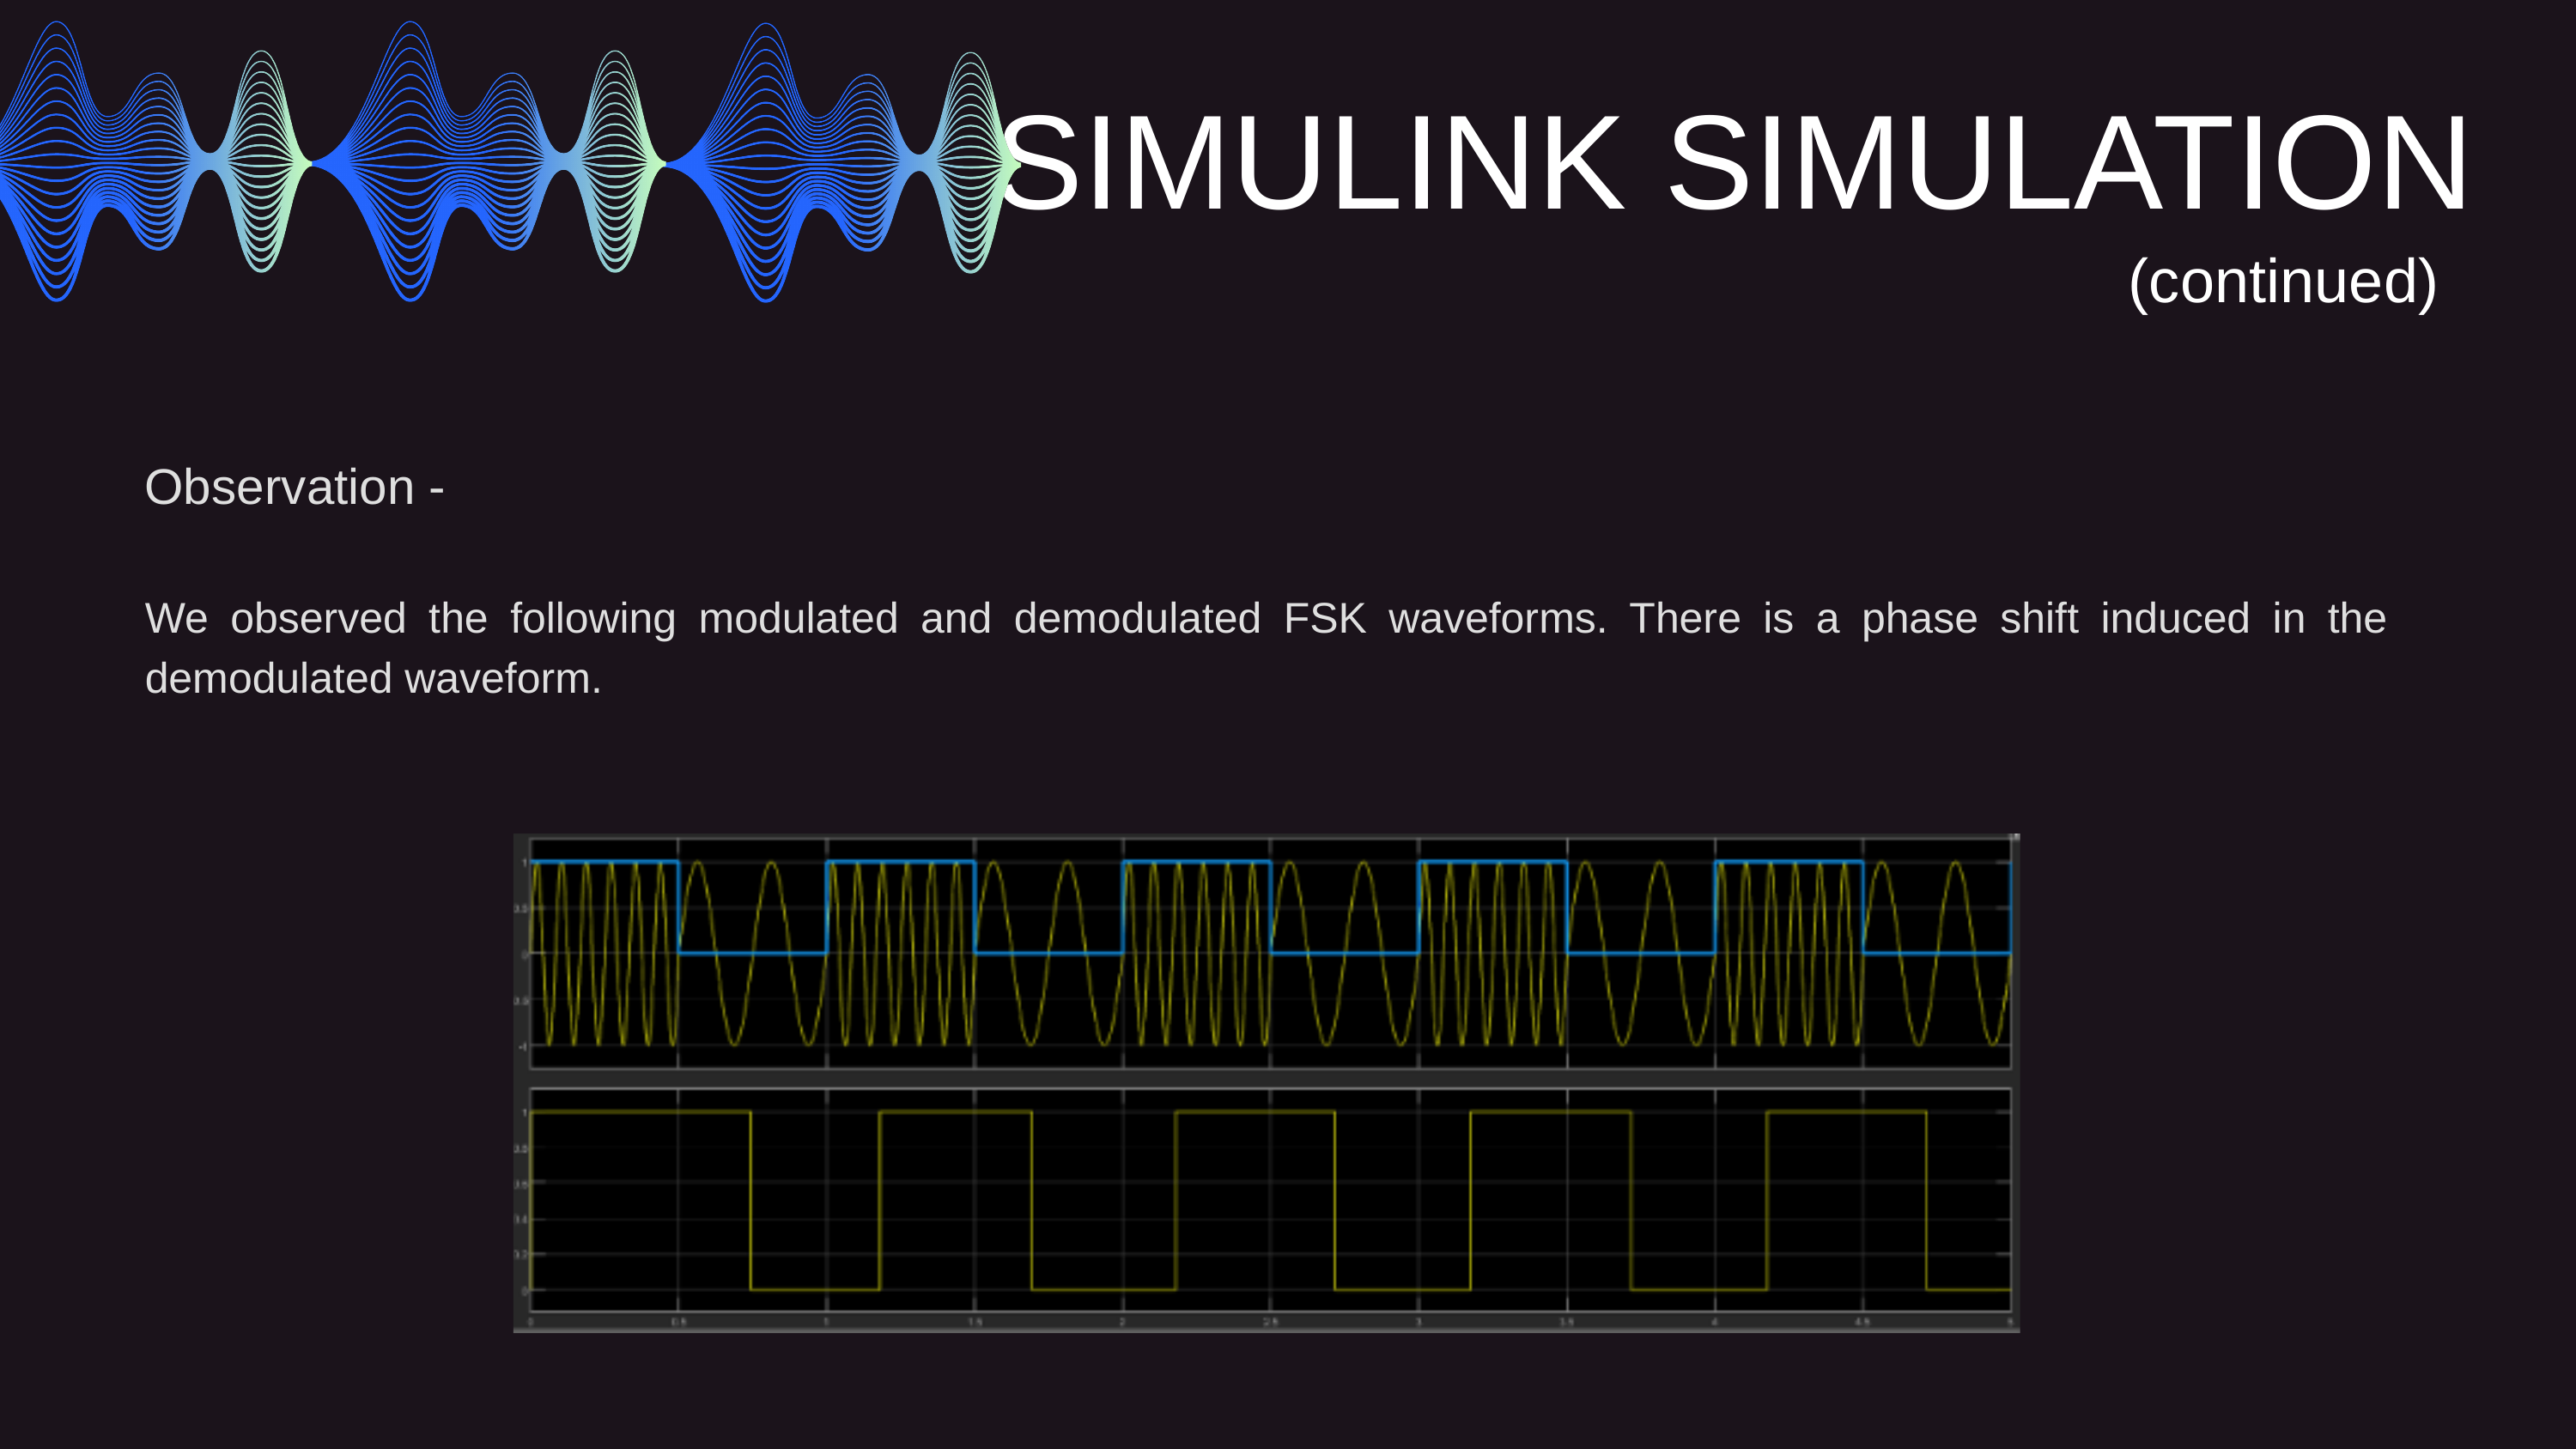

SIMULINK SIMULATION
(continued)
Observation -

We observed the following modulated and demodulated FSK waveforms. There is a phase shift induced in the demodulated waveform.